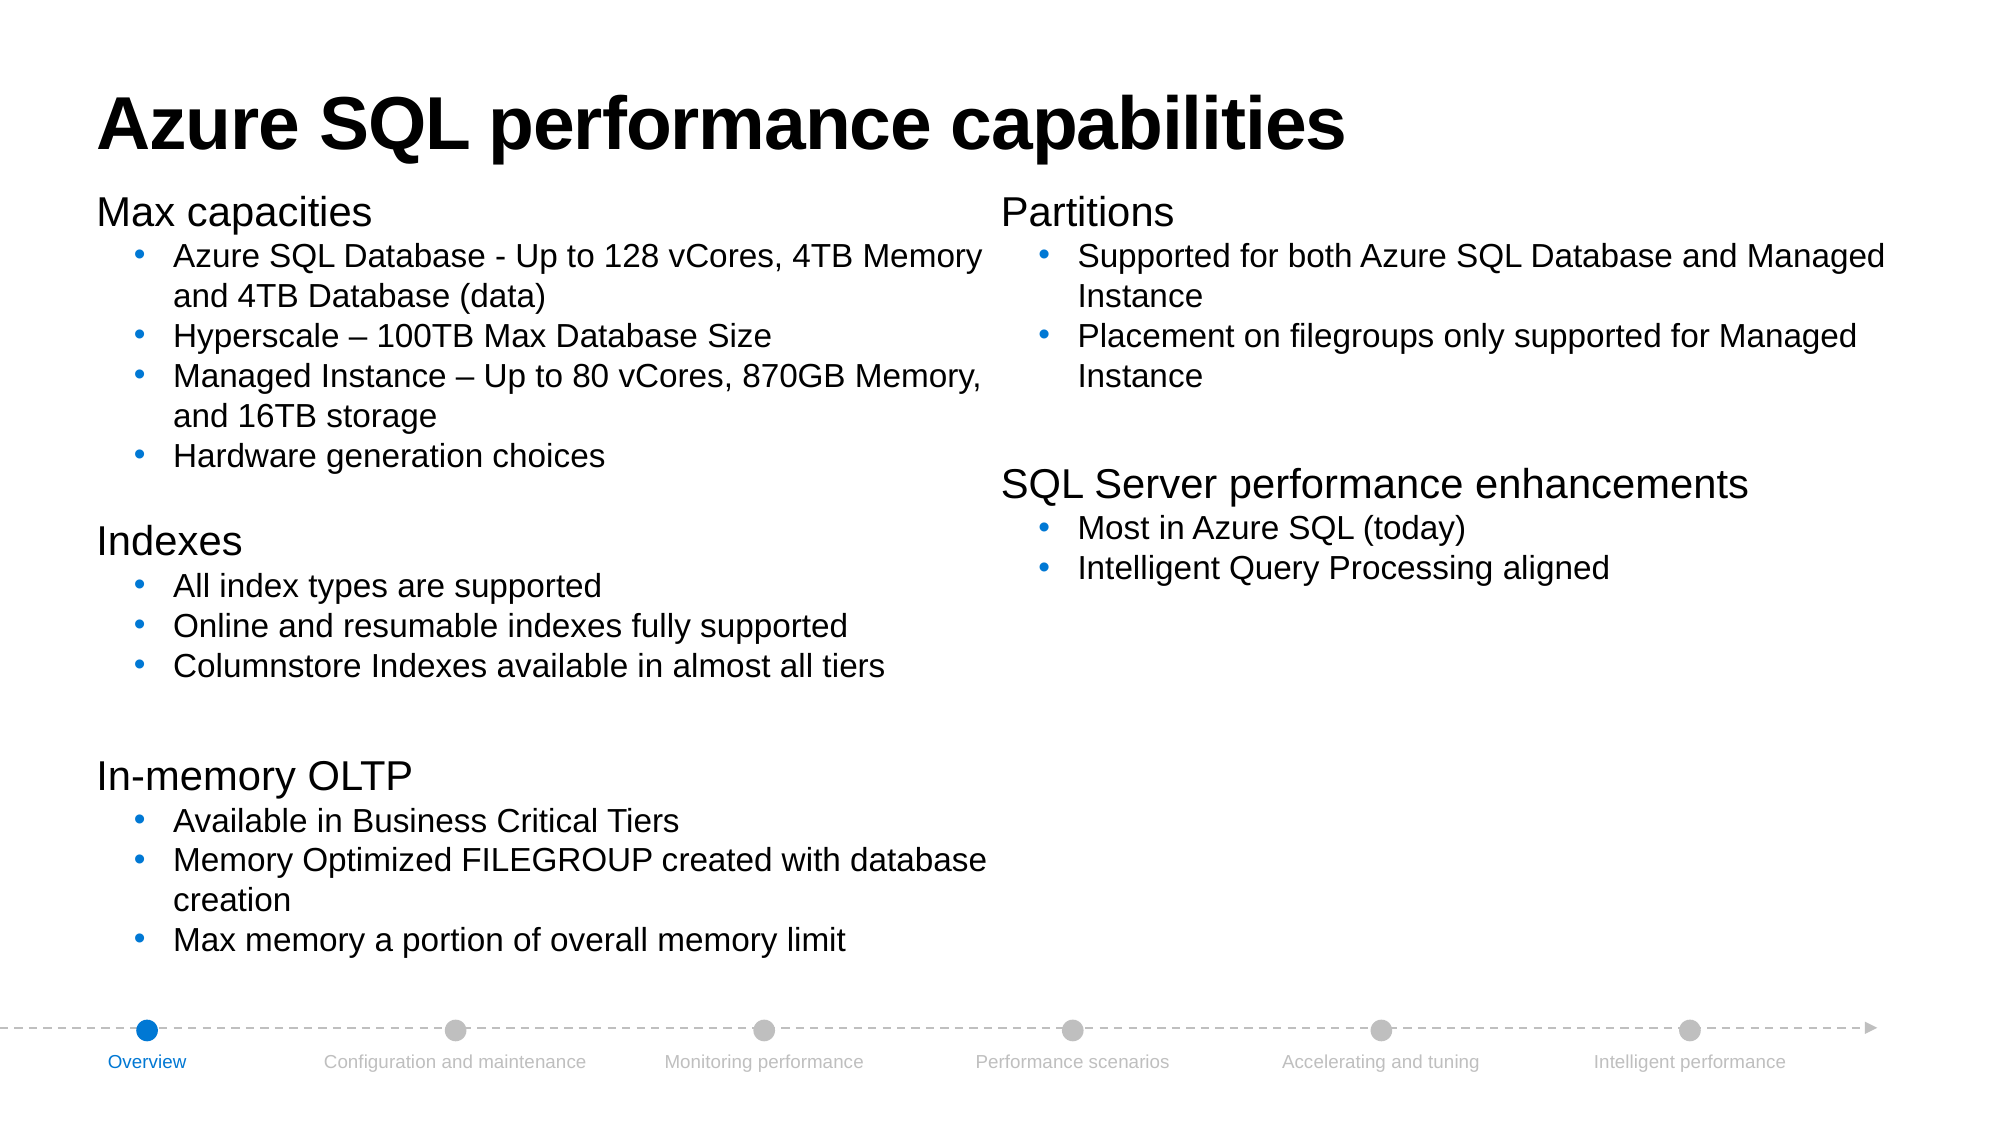

# Azure SQL performance capabilities
Max capacities
Azure SQL Database - Up to 128 vCores, 4TB Memory and 4TB Database (data)
Hyperscale – 100TB Max Database Size
Managed Instance – Up to 80 vCores, 870GB Memory, and 16TB storage
Hardware generation choices

Indexes
All index types are supported
Online and resumable indexes fully supported
Columnstore Indexes available in almost all tiers

In-memory OLTP
Available in Business Critical Tiers
Memory Optimized FILEGROUP created with database creation
Max memory a portion of overall memory limit

Partitions
Supported for both Azure SQL Database and Managed Instance
Placement on filegroups only supported for Managed Instance

SQL Server performance enhancements
Most in Azure SQL (today)
Intelligent Query Processing aligned

Configuration and maintenance
Monitoring performance
Performance scenarios
Accelerating and tuning
Intelligent performance
Overview